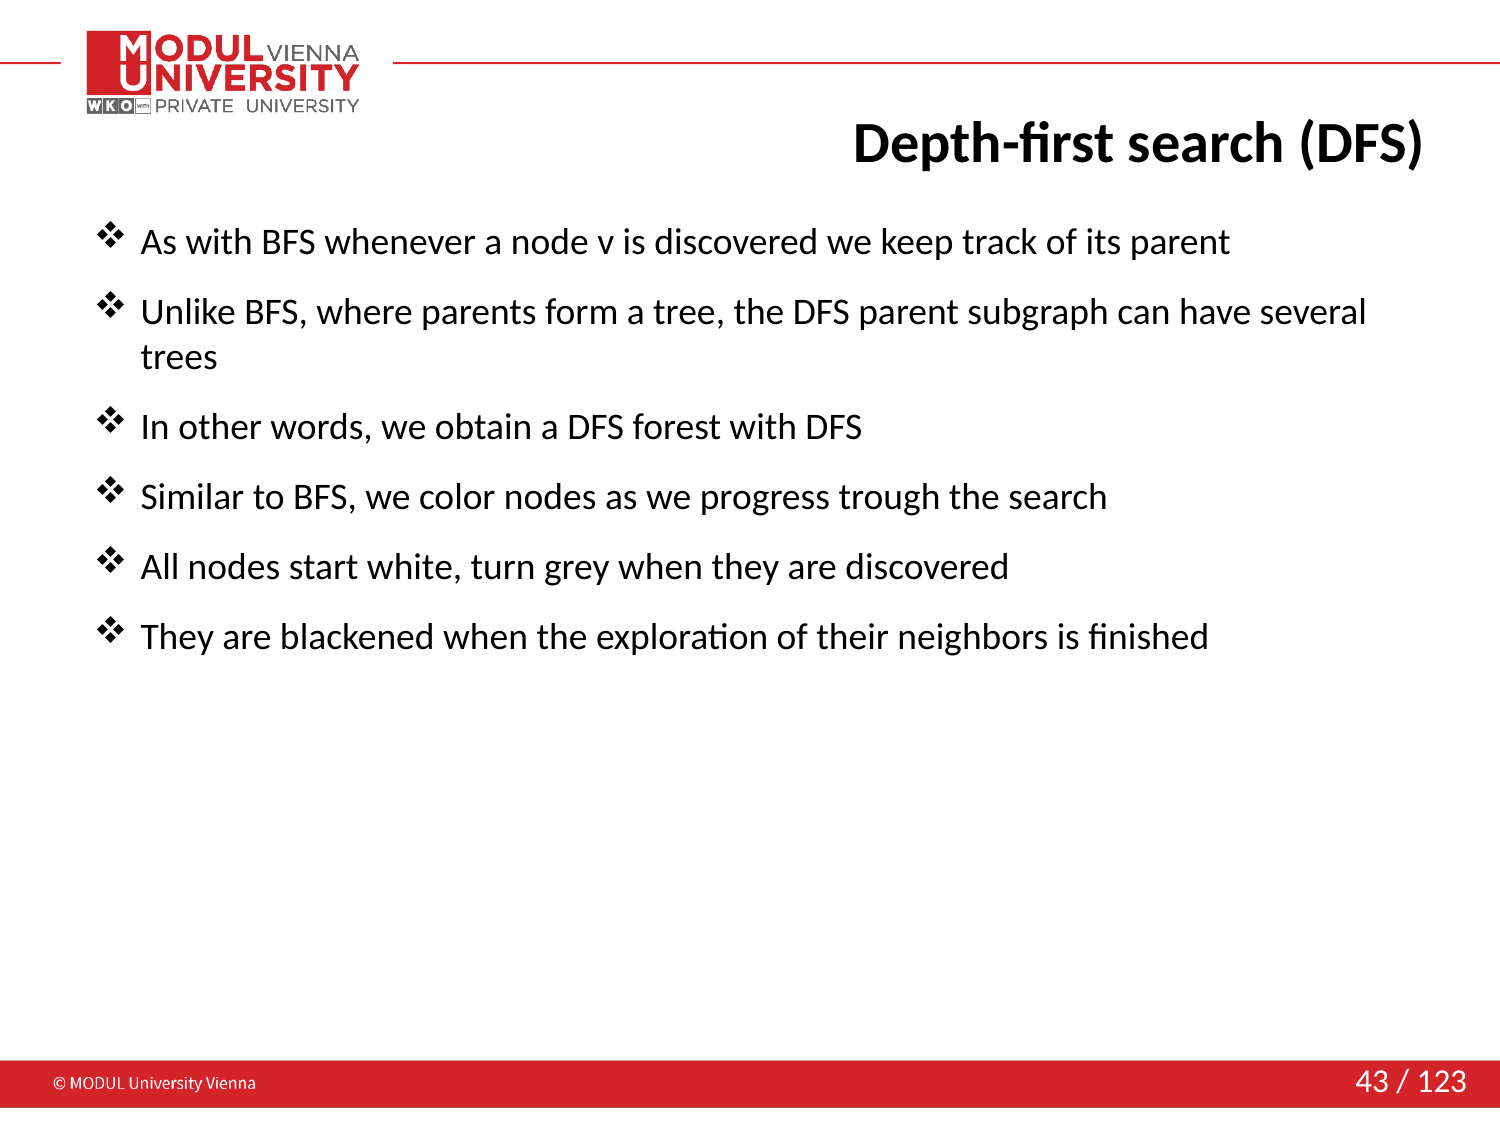

# Depth-first search (DFS)
As with BFS whenever a node v is discovered we keep track of its parent
Unlike BFS, where parents form a tree, the DFS parent subgraph can have several trees
In other words, we obtain a DFS forest with DFS
Similar to BFS, we color nodes as we progress trough the search
All nodes start white, turn grey when they are discovered
They are blackened when the exploration of their neighbors is finished